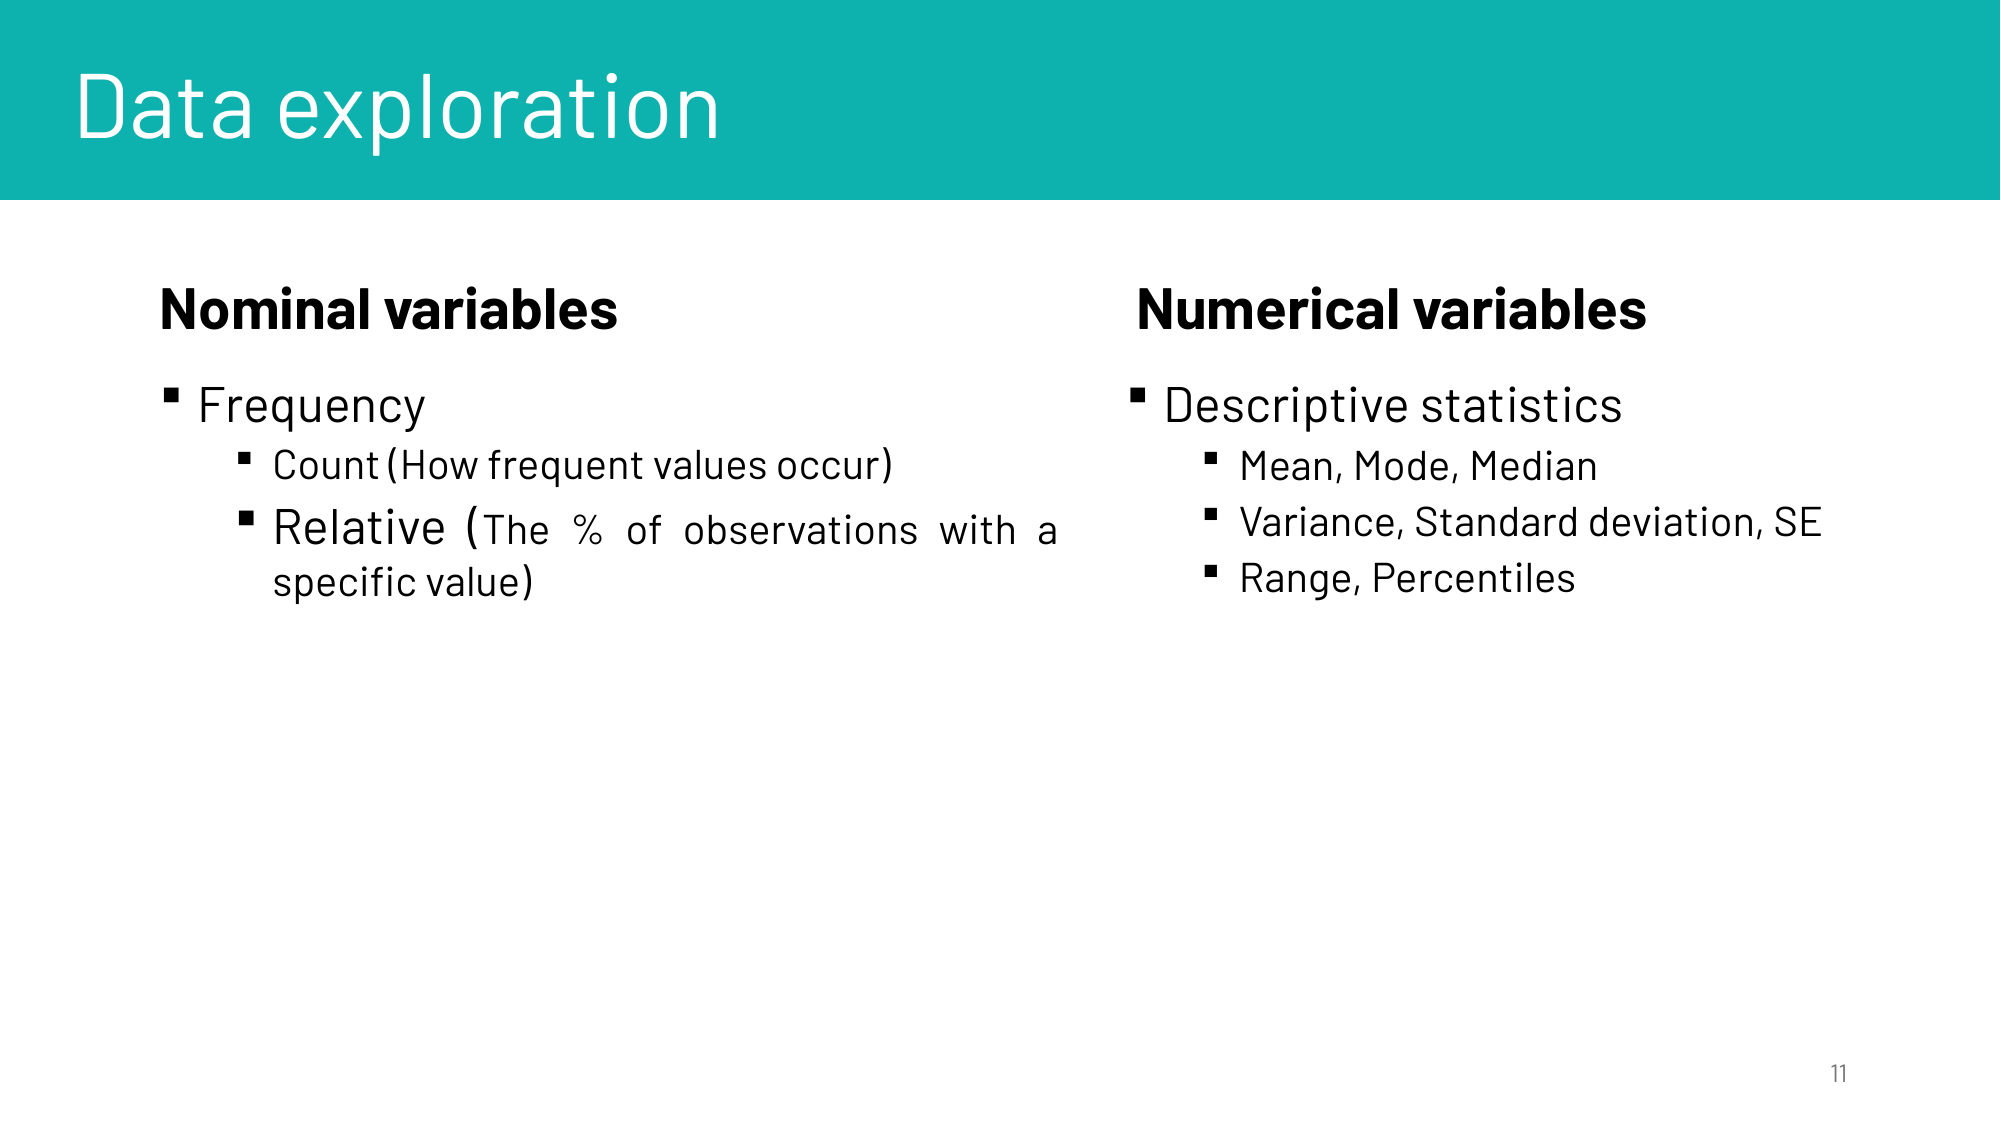

# Data exploration

Nominal variables
Frequency
Count (How frequent values occur)
Relative (The % of observations with a specific value)

 Numerical variables
Descriptive statistics
Mean, Mode, Median
Variance, Standard deviation, SE
Range, Percentiles

11